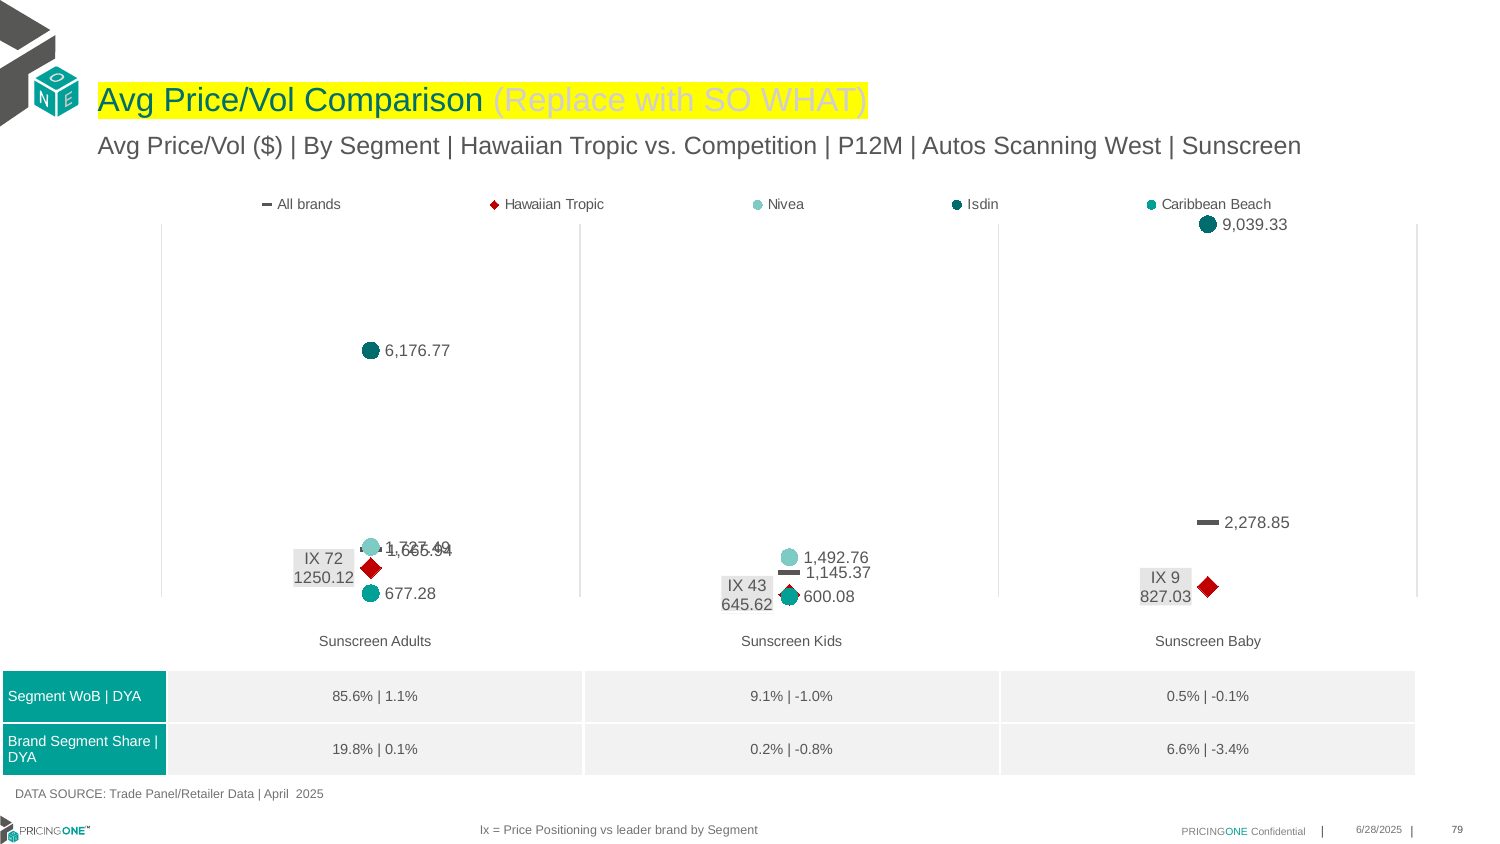

# Avg Price/Vol Comparison (Replace with SO WHAT)
Avg Price/Vol ($) | By Segment | Hawaiian Tropic vs. Competition | P12M | Autos Scanning West | Sunscreen

### Chart

| Category | All brands | Hawaiian Tropic | Nivea | Isdin | Caribbean Beach |
|---|---|---|---|---|---|
| IX 72 | 1665.94 | 1250.12 | 1727.49 | 6176.77 | 677.28 |
| IX 43 | 1145.37 | 645.62 | 1492.76 | None | 600.08 |
| IX 9 | 2278.85 | 827.03 | None | 9039.33 | None |
|  | Sunscreen Adults | Sunscreen Kids | Sunscreen Baby |
| --- | --- | --- | --- |
| Segment WoB | DYA | 85.6% | 1.1% | 9.1% | -1.0% | 0.5% | -0.1% |
| Brand Segment Share | DYA | 19.8% | 0.1% | 0.2% | -0.8% | 6.6% | -3.4% |
DATA SOURCE: Trade Panel/Retailer Data | April  2025
Ix = Price Positioning vs leader brand by Segment
6/28/2025
79